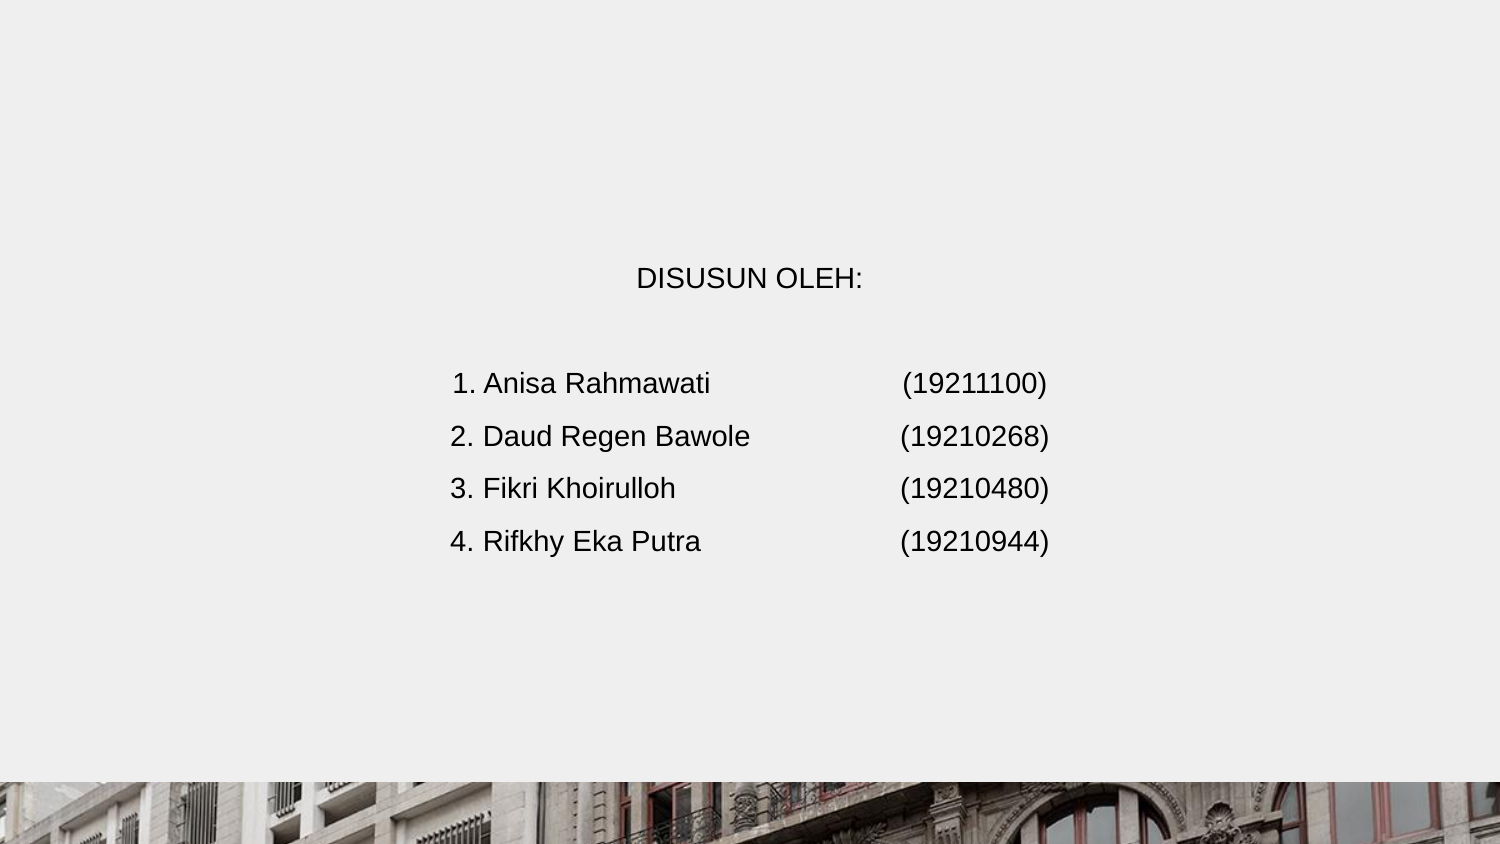

DISUSUN OLEH:

1. Anisa Rahmawati 		(19211100)
2. Daud Regen Bawole	(19210268)
3. Fikri Khoirulloh 		(19210480)
4. Rifkhy Eka Putra 		(19210944)